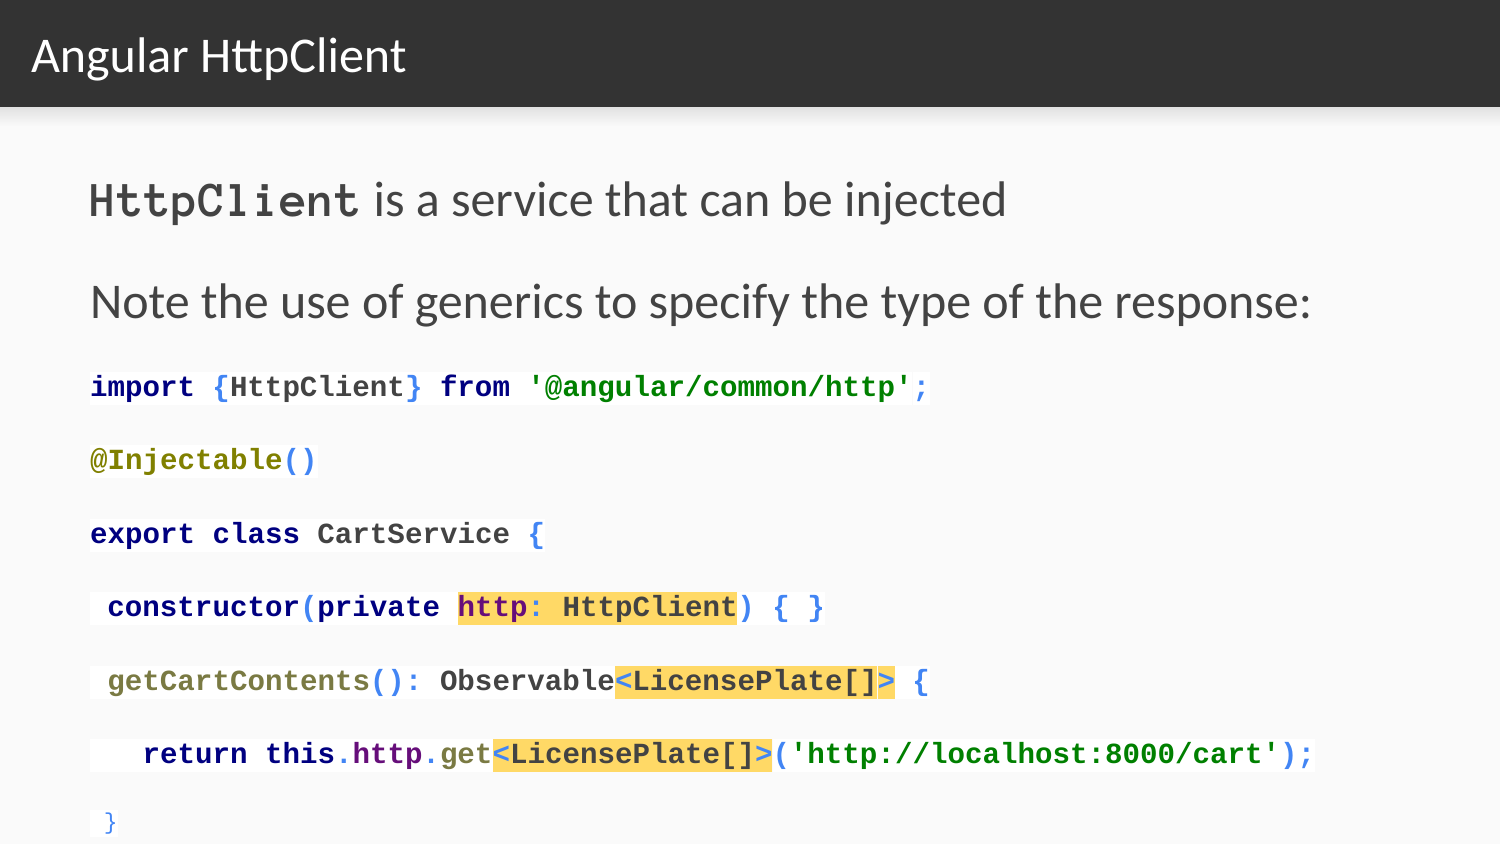

# Angular HttpClient
HttpClient is a service that can be injected
Note the use of generics to specify the type of the response:
import {HttpClient} from '@angular/common/http';
@Injectable()
export class CartService {
 constructor(private http: HttpClient) { }
 getCartContents(): Observable<LicensePlate[]> {
   return this.http.get<LicensePlate[]>('http://localhost:8000/cart');
 }